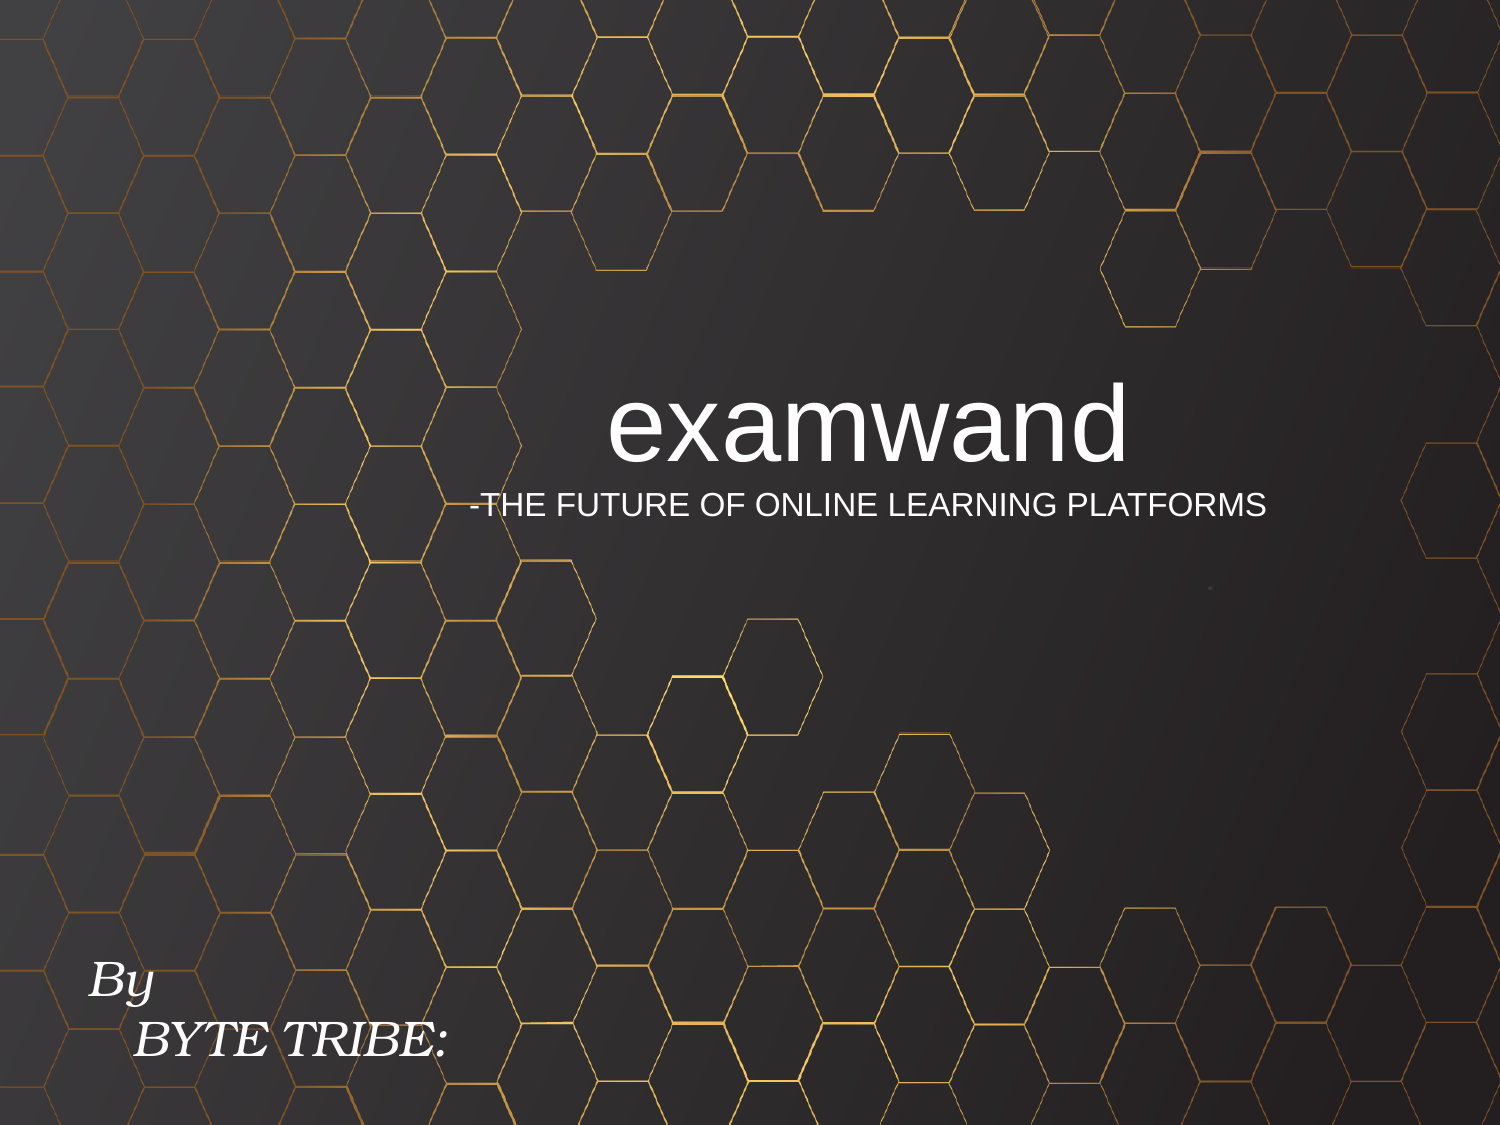

# examwand -THE FUTURE OF ONLINE LEARNING PLATFORMS
By
   BYTE TRIBE: